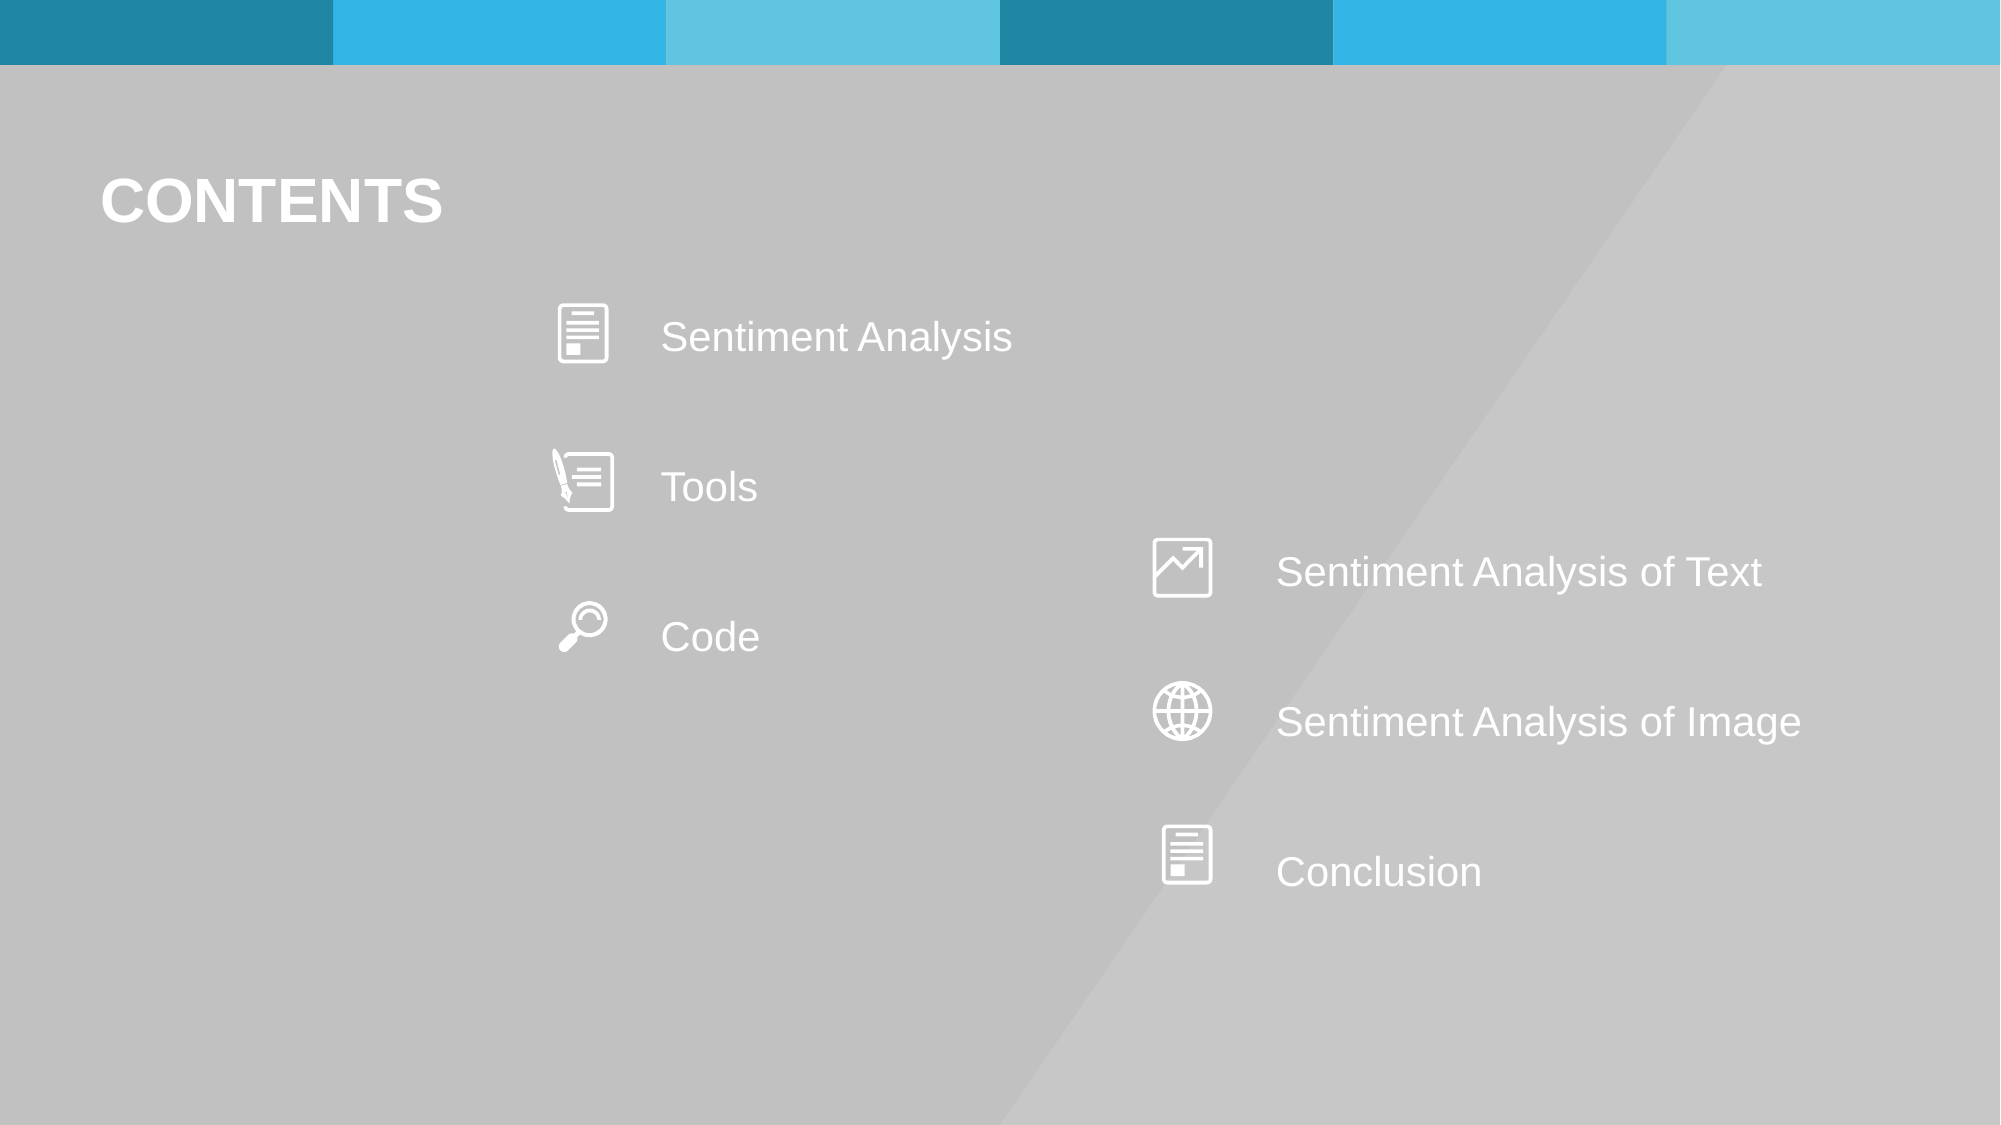

CONTENTS
Sentiment Analysis

Tools

Code

Sentiment Analysis of Text

Sentiment Analysis of Image

Conclusion